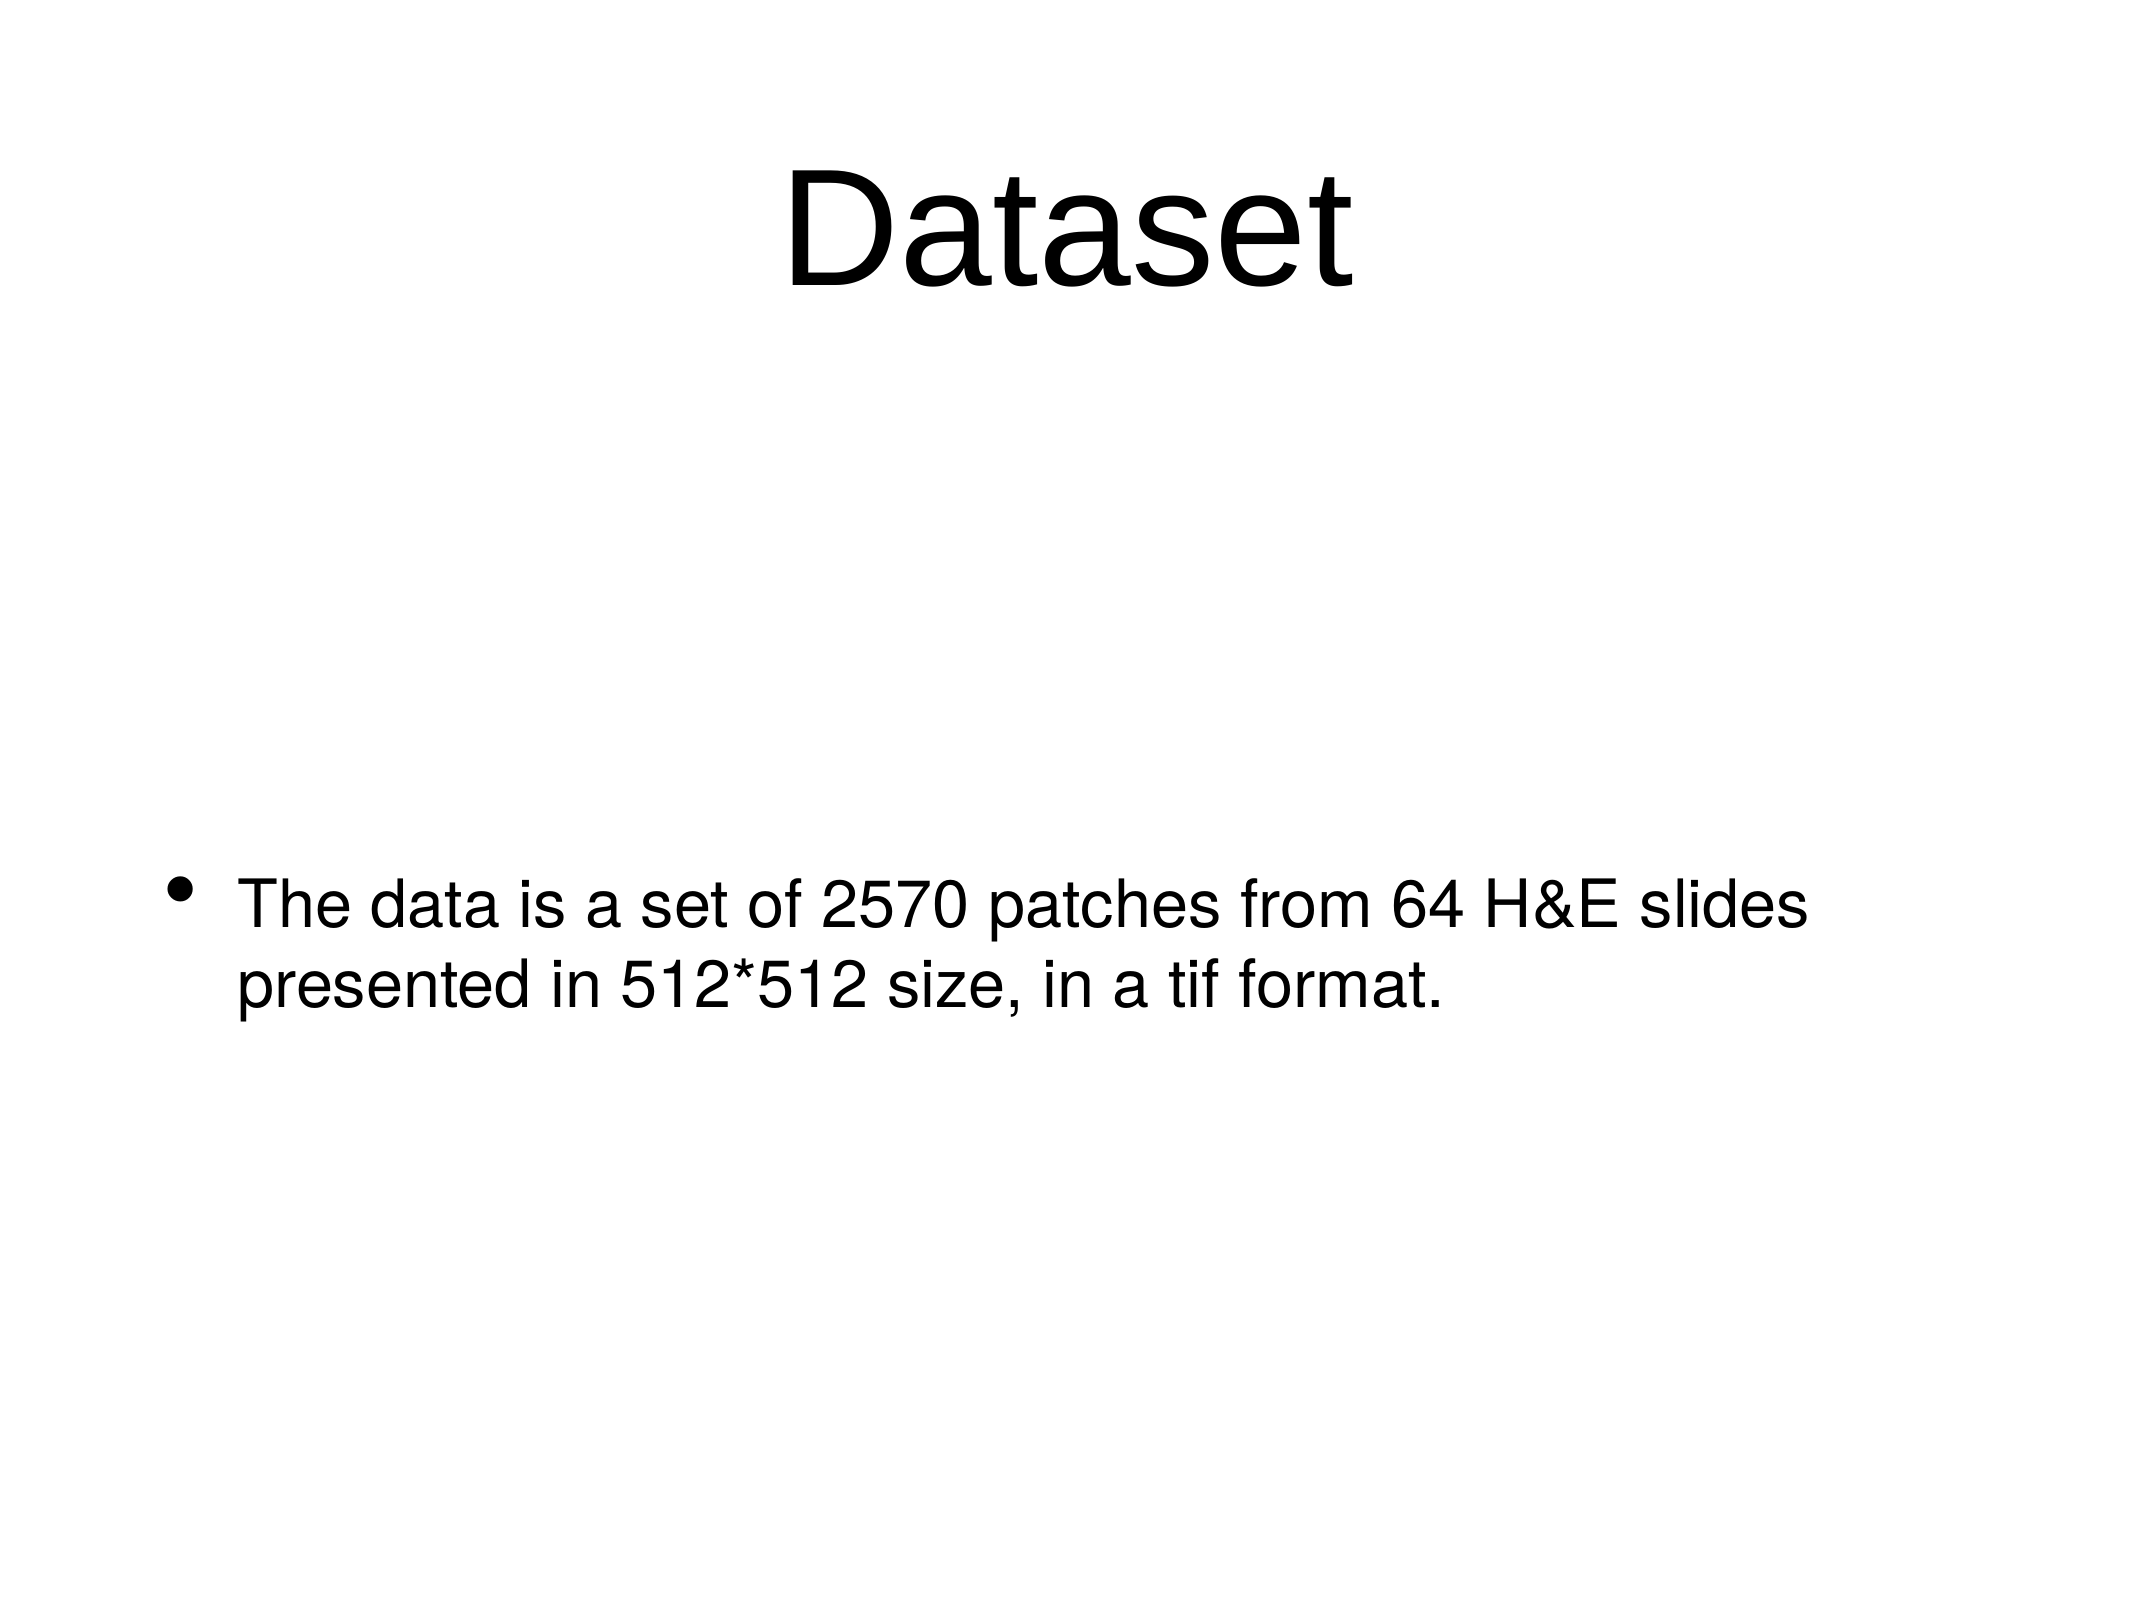

# Dataset
The data is a set of 2570 patches from 64 H&E slides presented in 512*512 size, in a tif format.